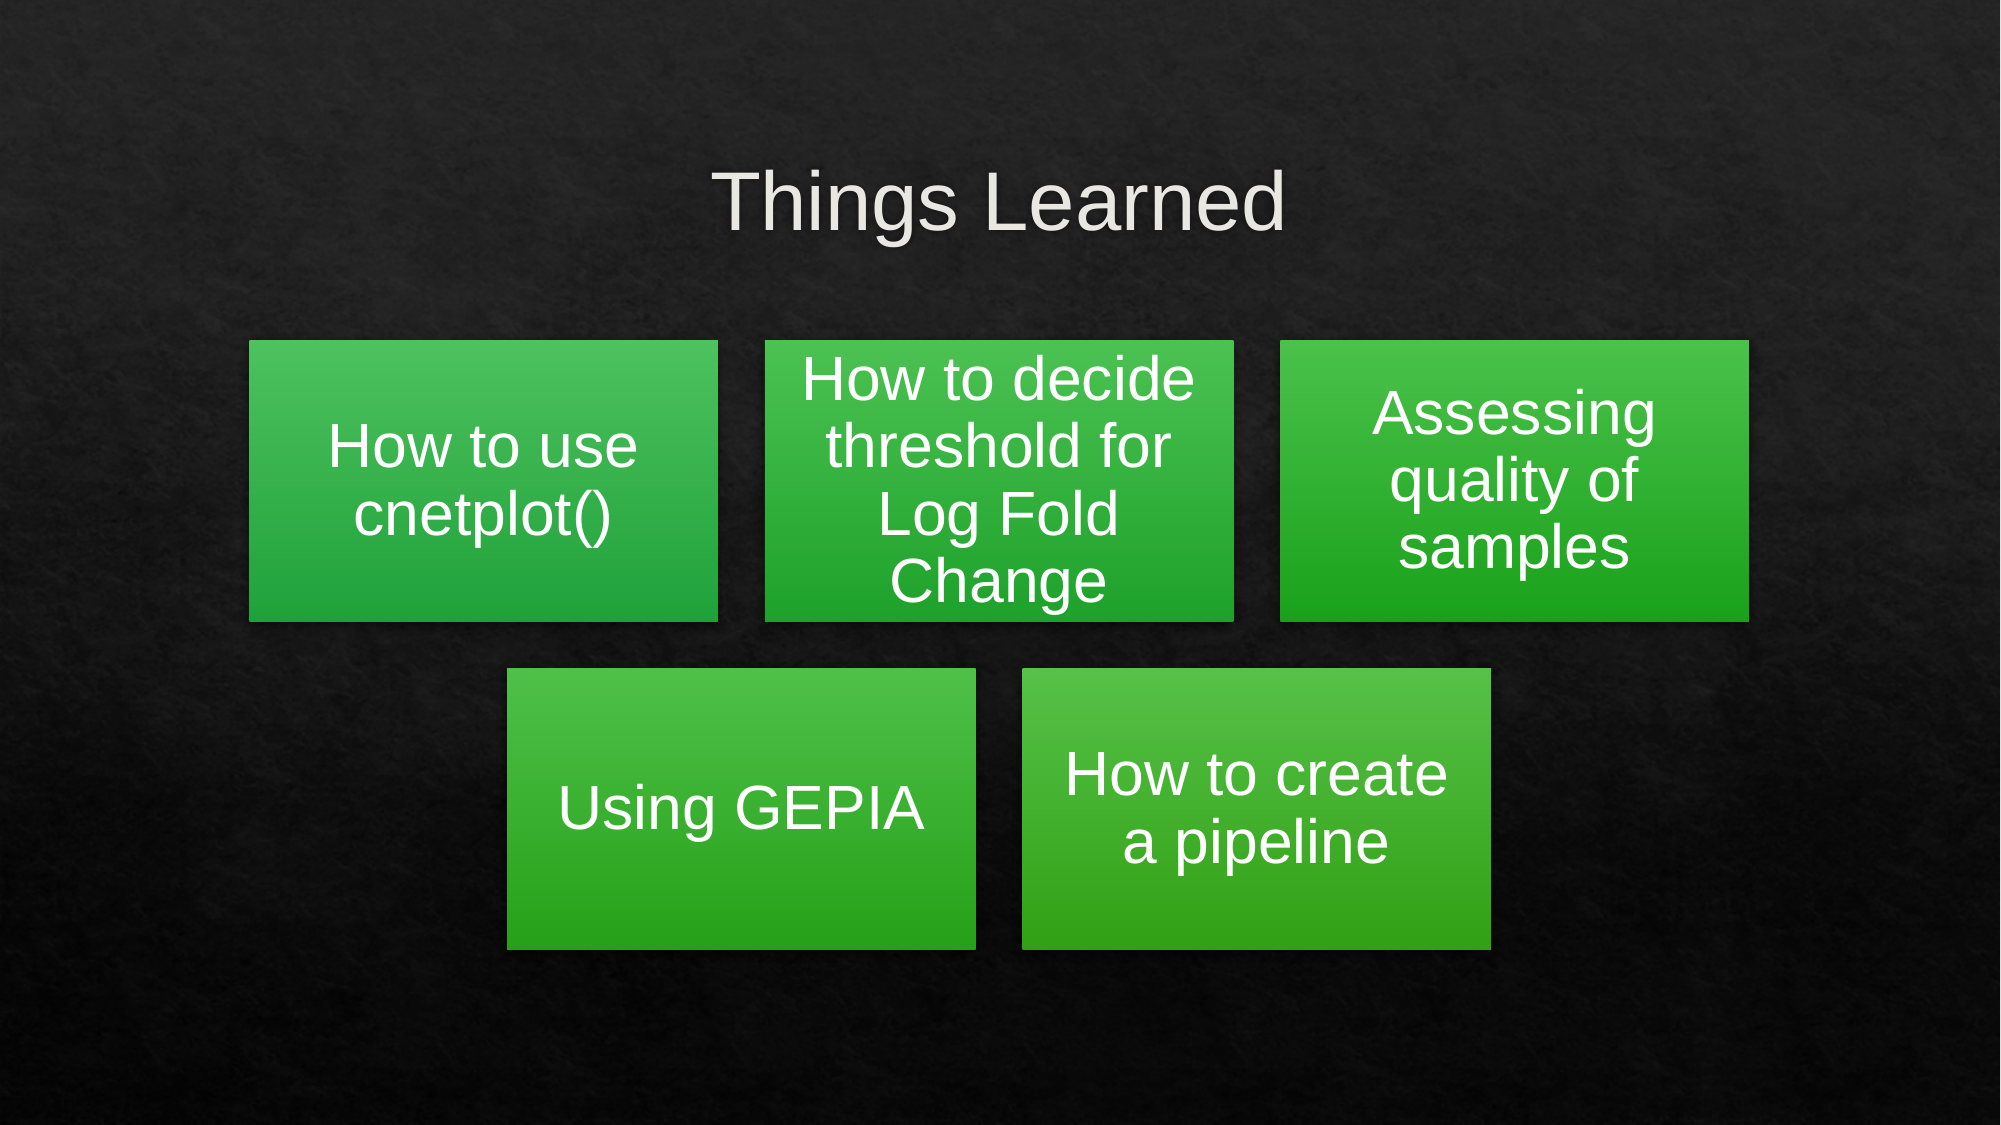

# Things Learned
How to use cnetplot()
How to decide threshold for Log Fold Change
Assessing quality of samples
Using GEPIA
How to create a pipeline